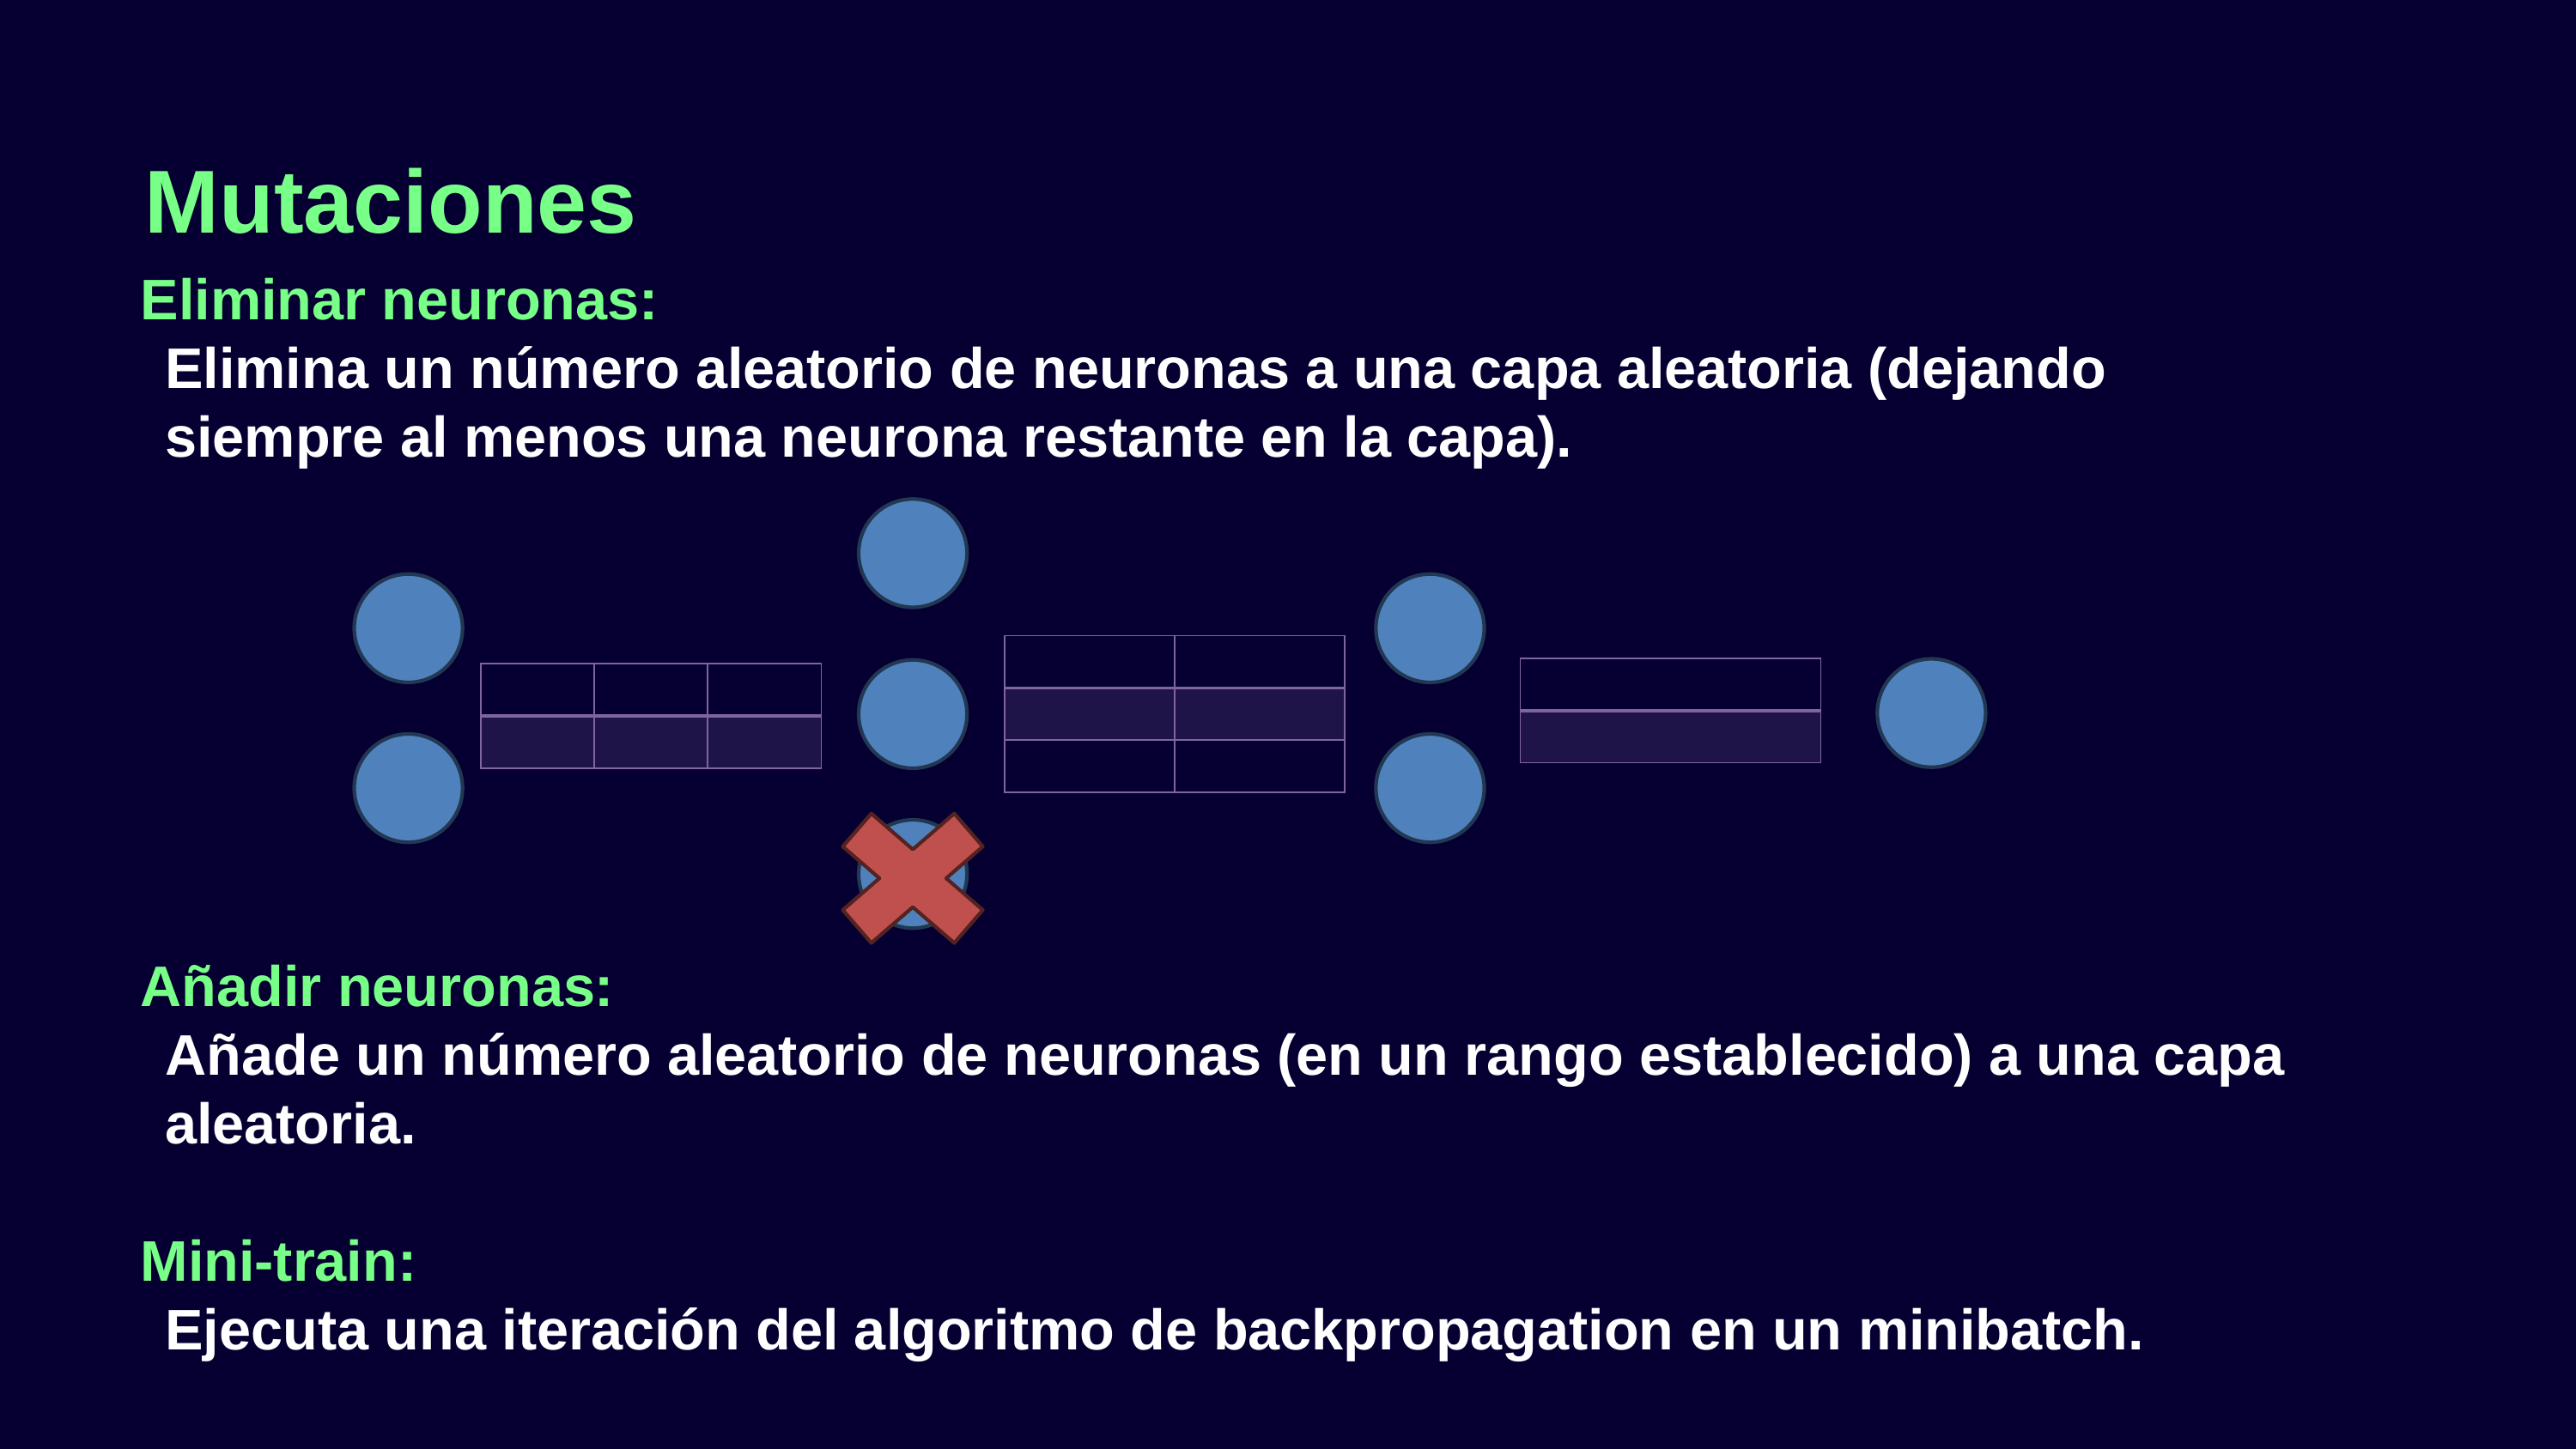

Mutaciones
Eliminar neuronas:
Elimina un número aleatorio de neuronas a una capa aleatoria (dejando siempre al menos una neurona restante en la capa).

Añadir neuronas:
Añade un número aleatorio de neuronas (en un rango establecido) a una capa aleatoria.

Mini-train:
Ejecuta una iteración del algoritmo de backpropagation en un minibatch.

|  |  |
| --- | --- |
|  |  |
|  |  |
|  |
| --- |
|  |

|  |  |  |
| --- | --- | --- |
|  |  |  |